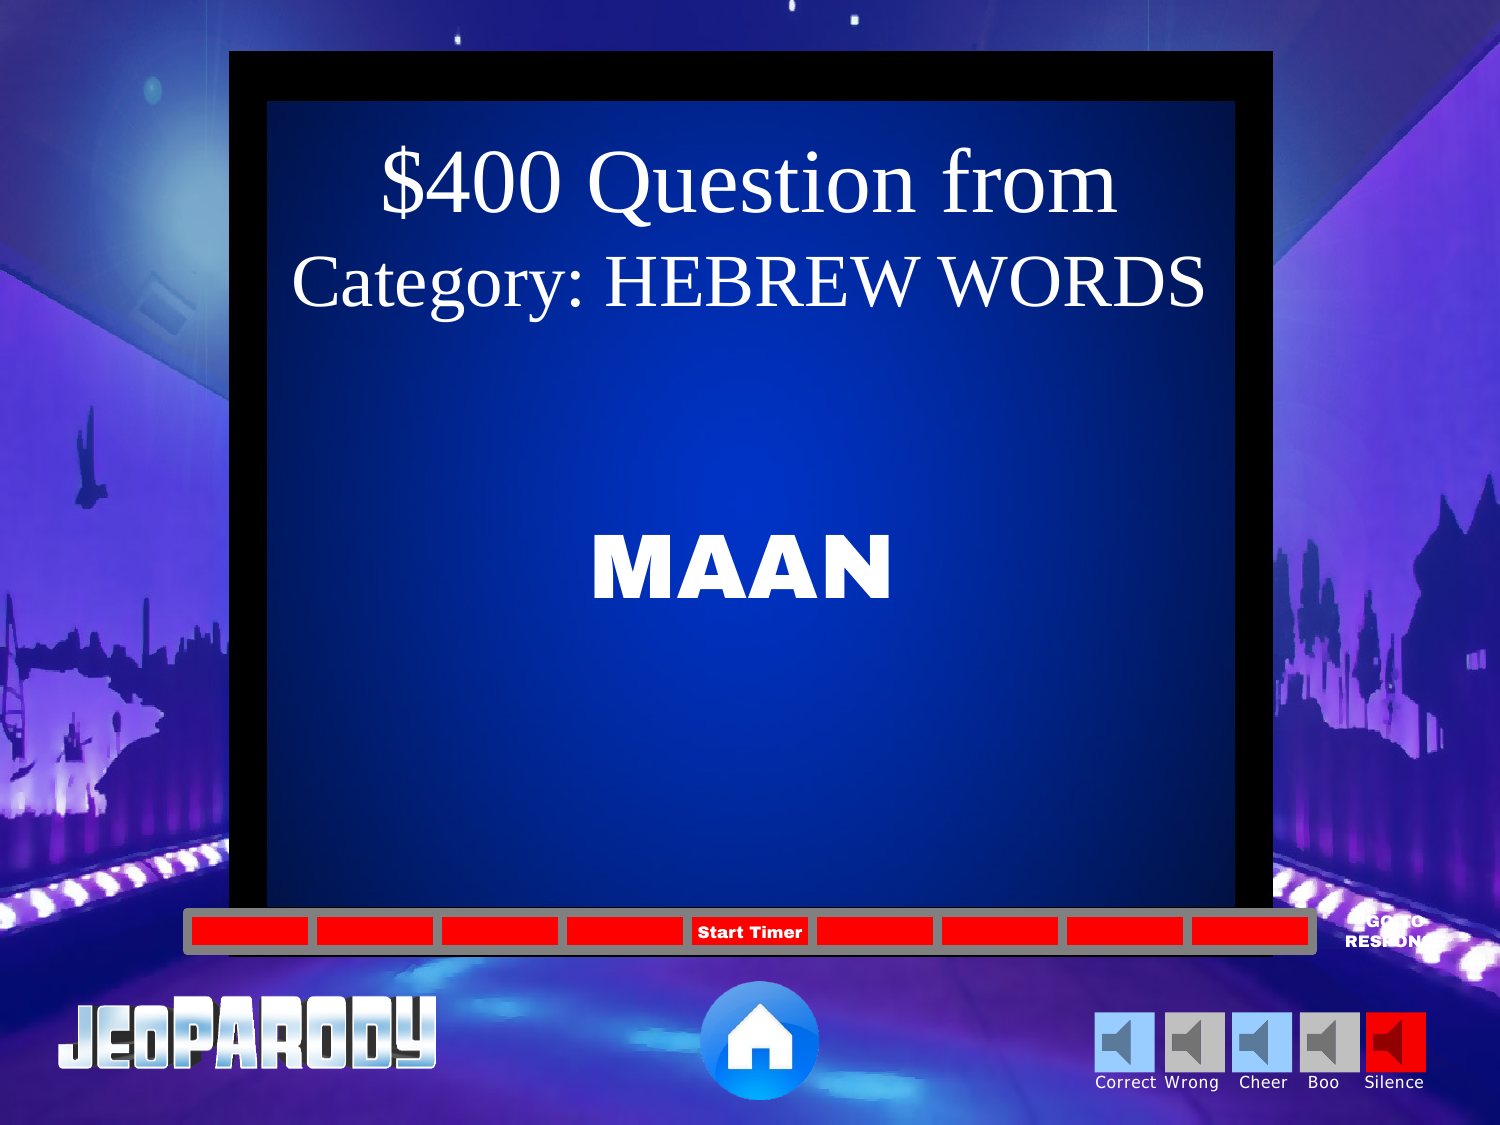

$400 Question from
Category: HEBREW WORDS
MAAN